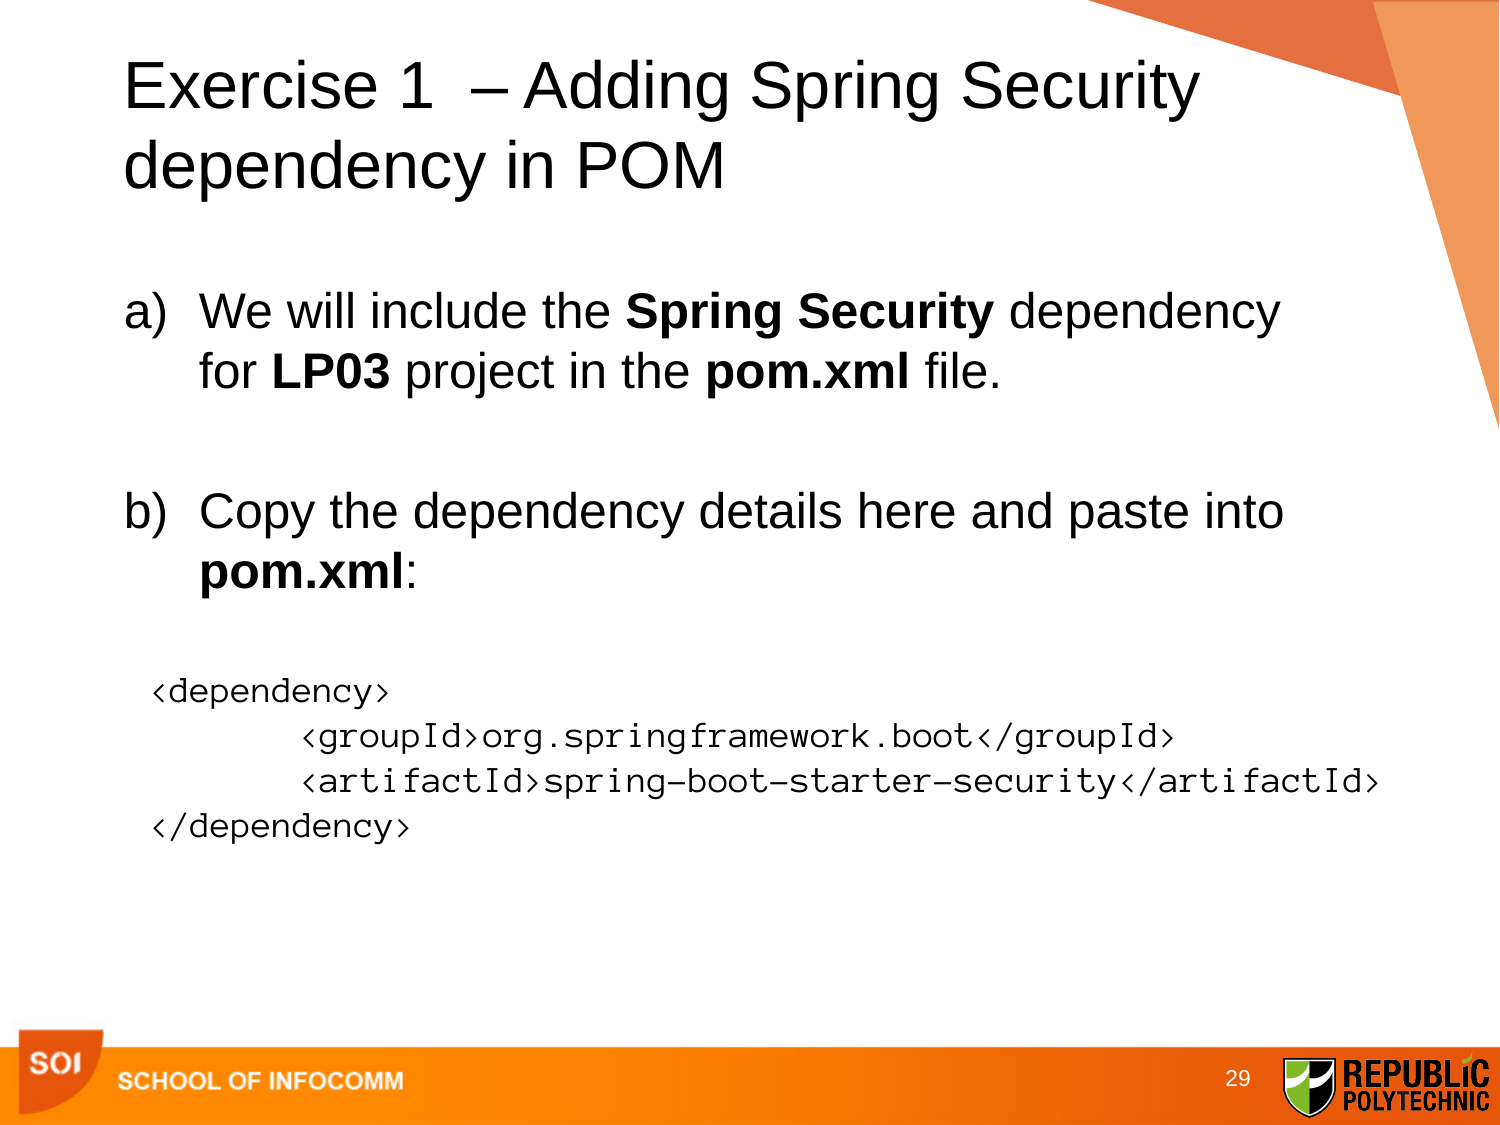

# Exercise 1  – Adding Spring Security dependency in POM
We will include the Spring Security dependency for LP03 project in the pom.xml file.

Copy the dependency details here and paste into pom.xml:
<dependency>
	<groupId>org.springframework.boot</groupId>
	<artifactId>spring-boot-starter-security</artifactId>
</dependency>
29